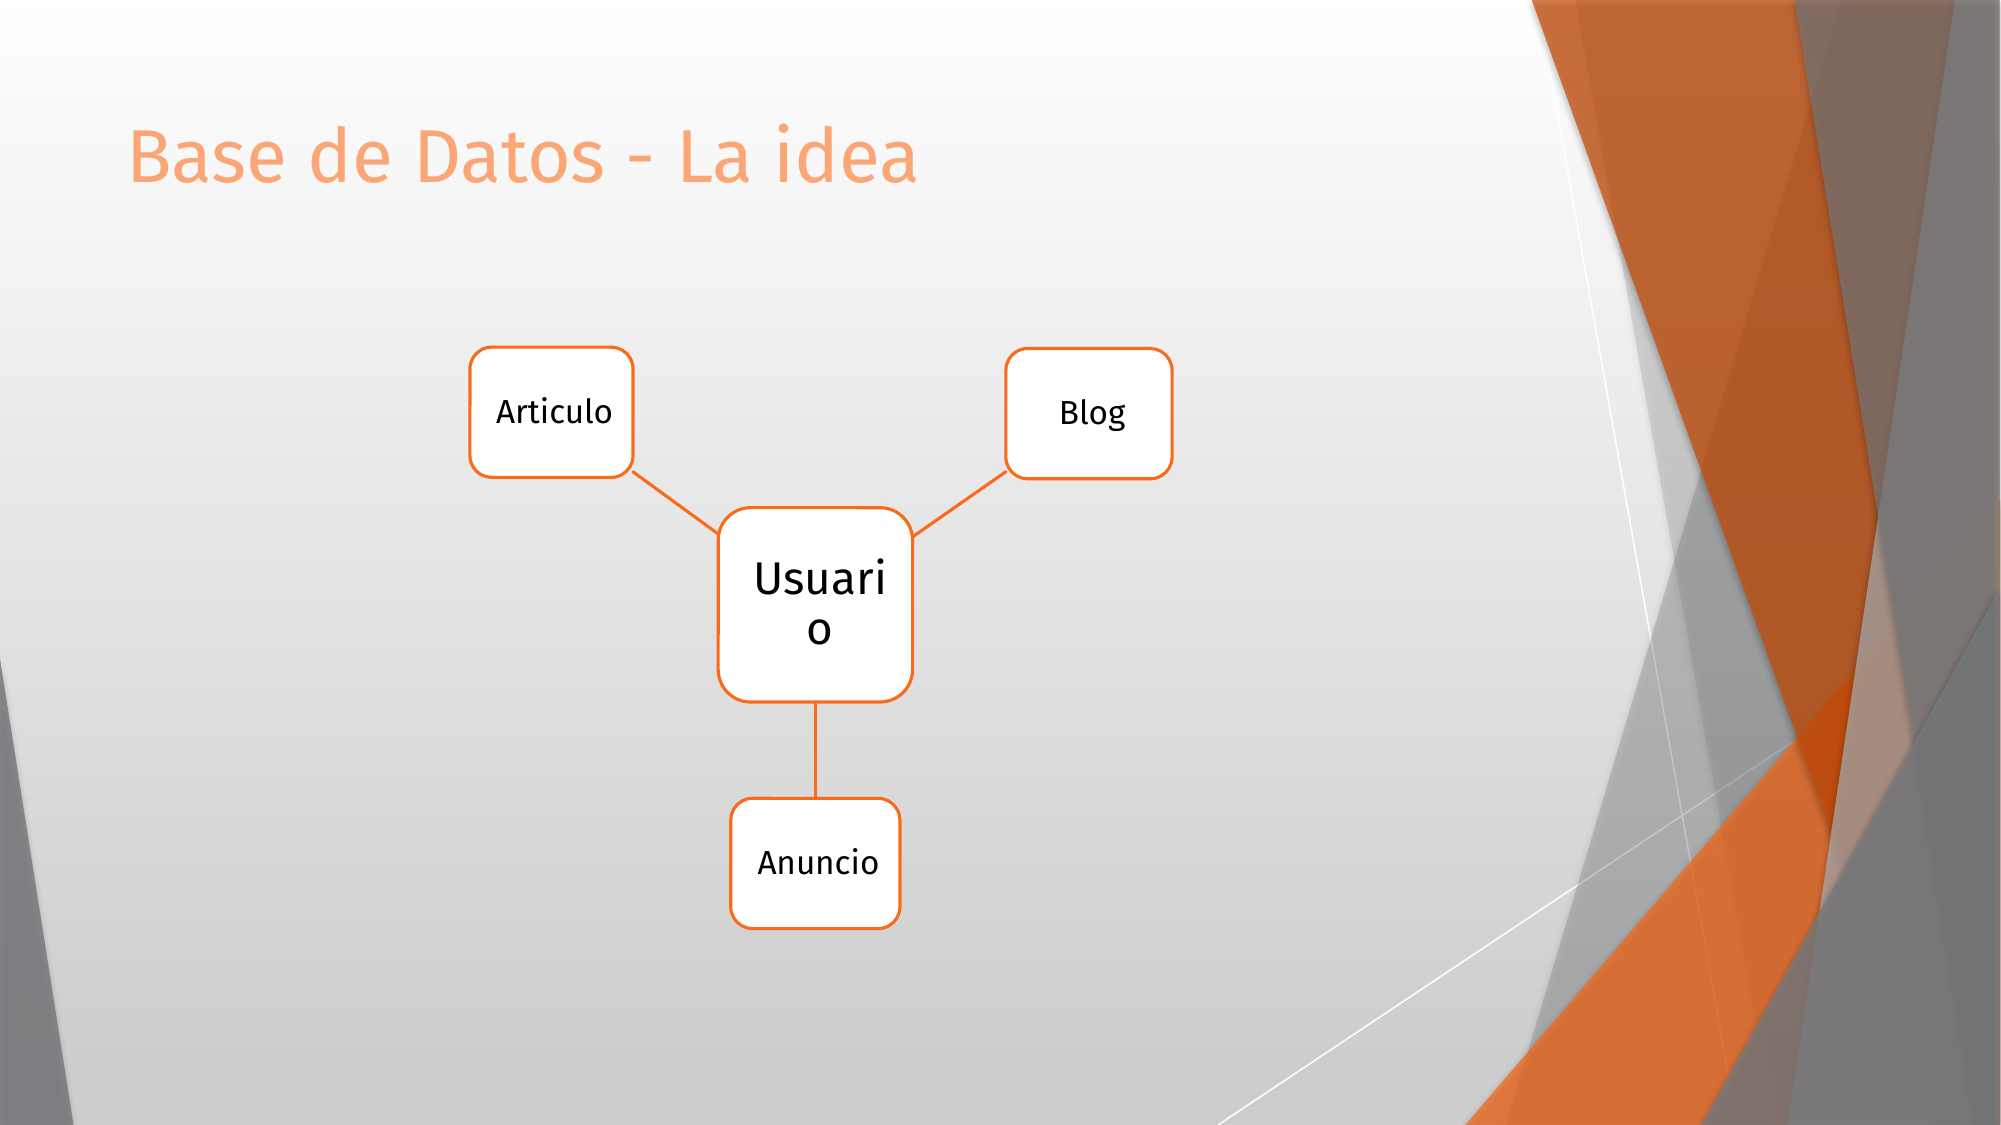

# Base de Datos - La idea
Usuario
Anuncio
Blog
Articulo